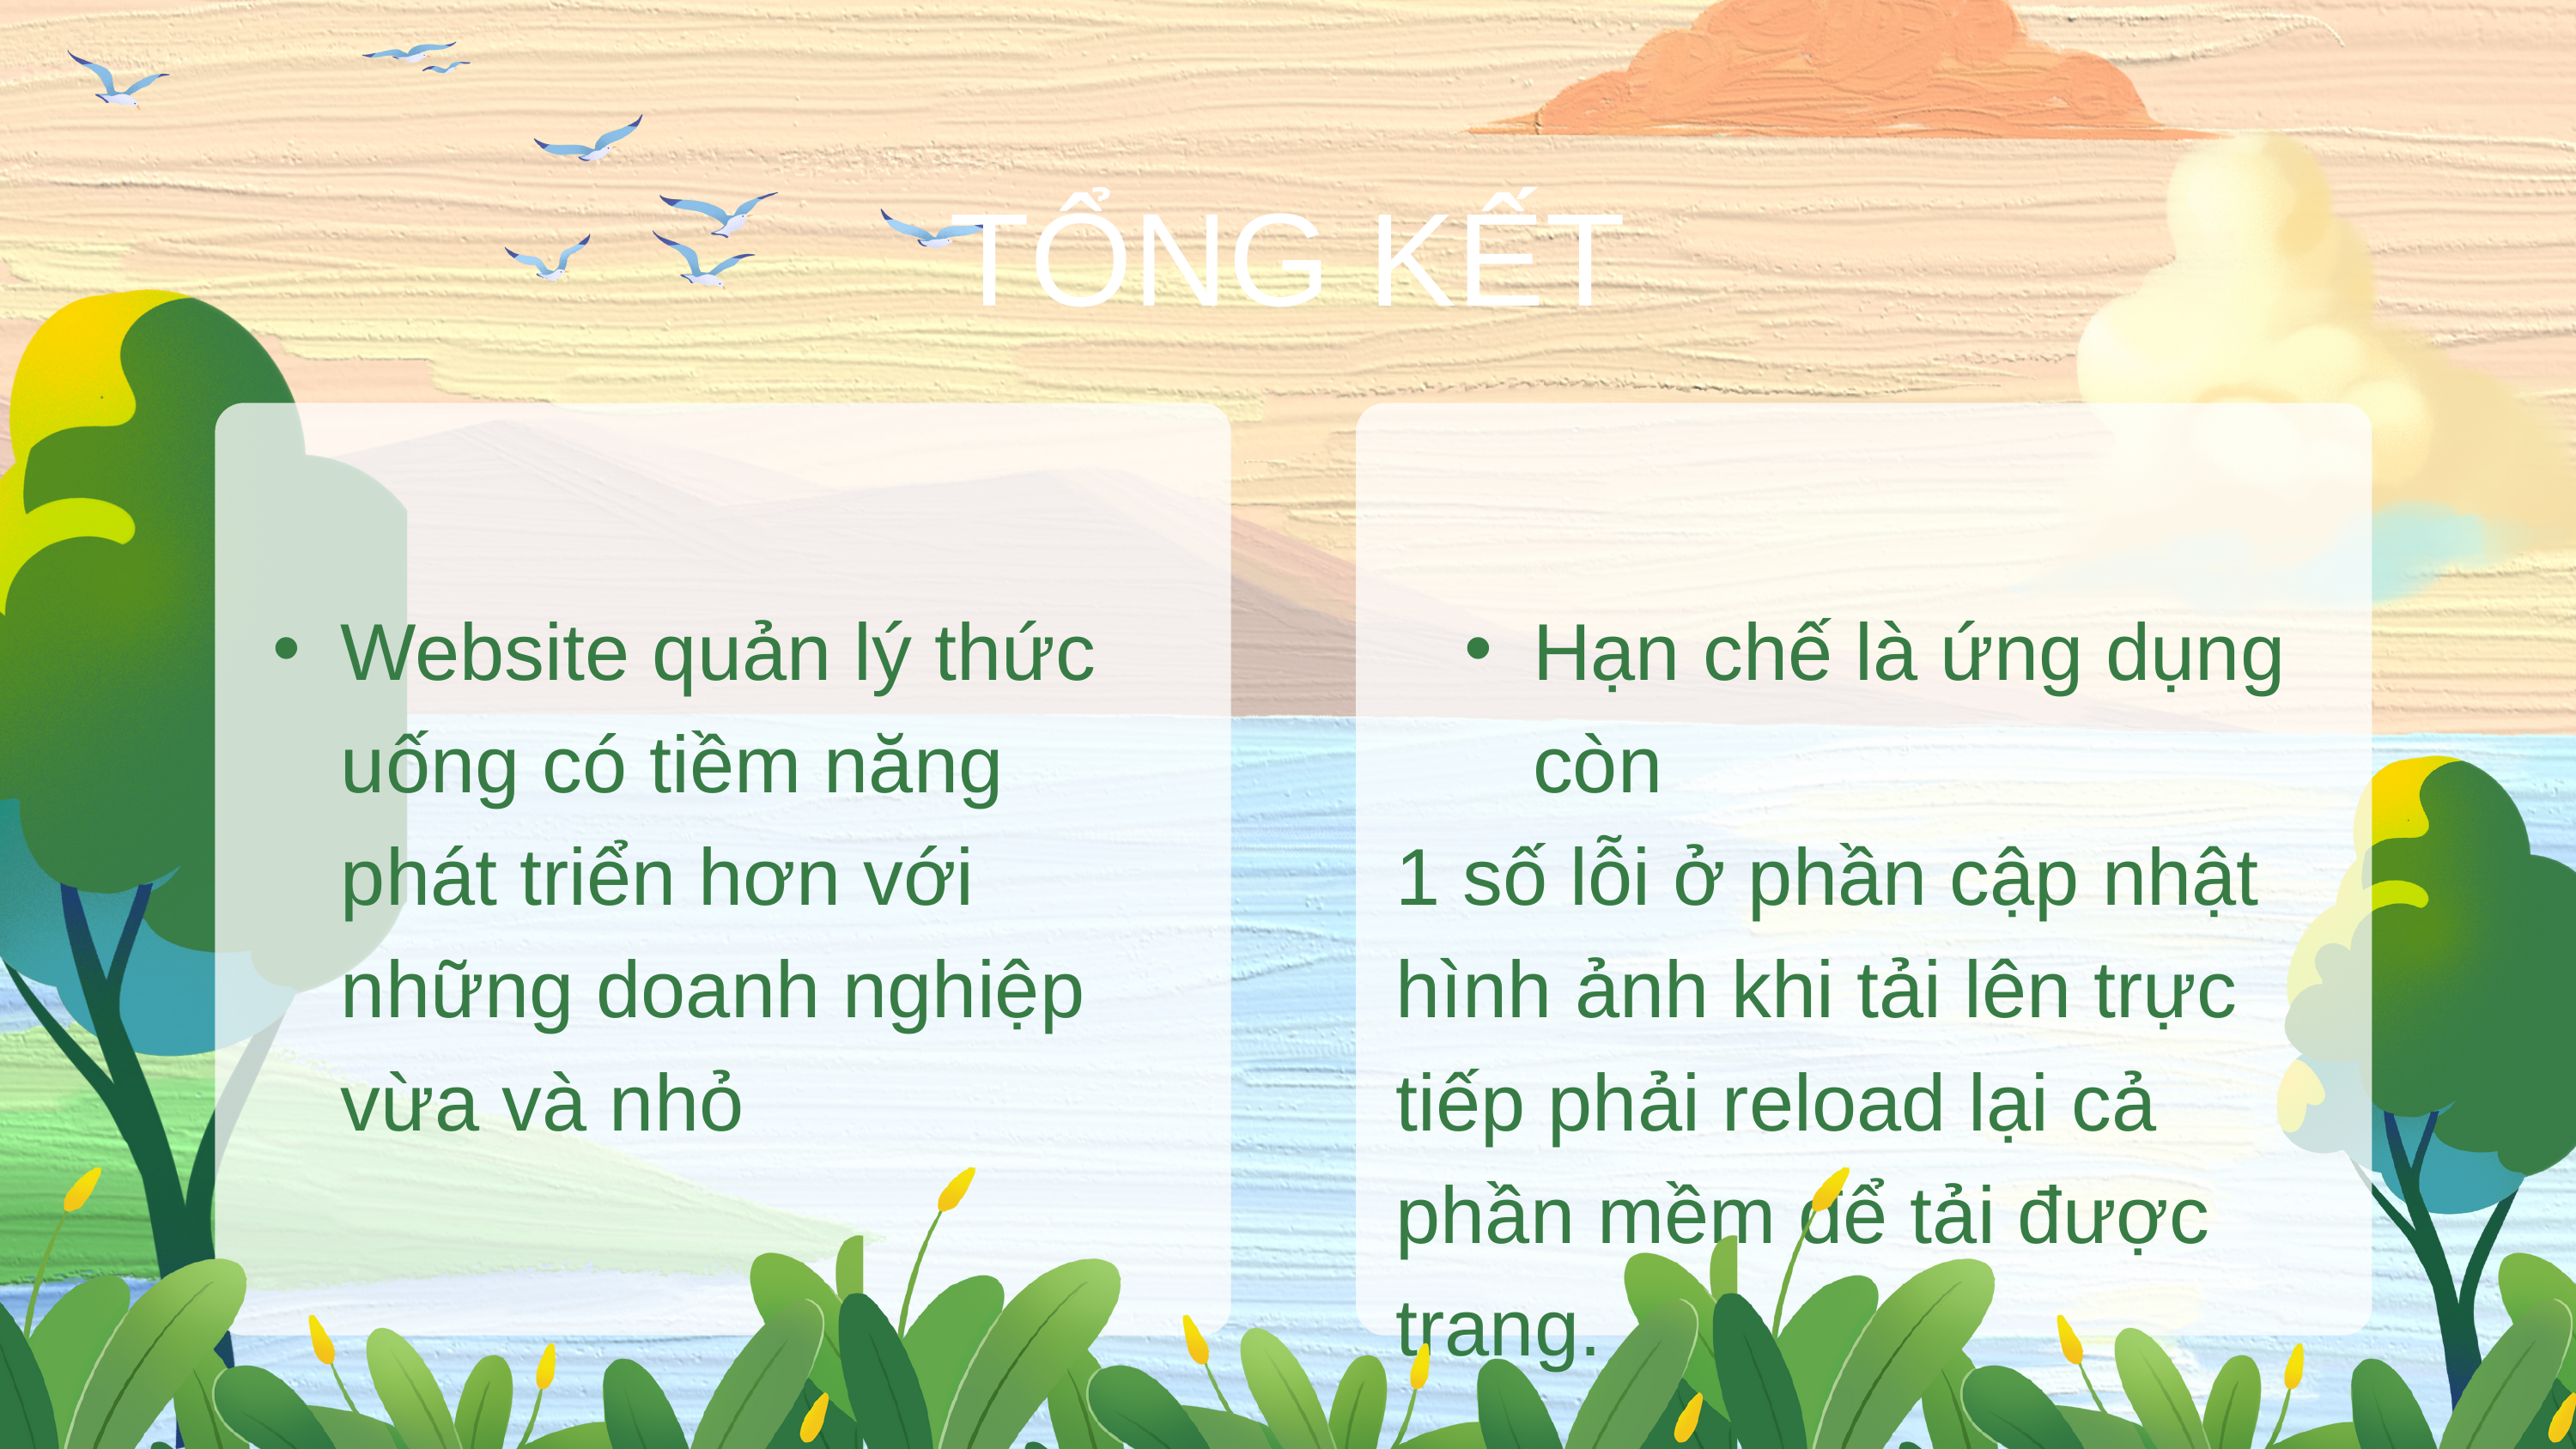

TỔNG KẾT

Website quản lý thức uống có tiềm năng phát triển hơn với những doanh nghiệp vừa và nhỏ

Hạn chế là ứng dụng còn
1 số lỗi ở phần cập nhật hình ảnh khi tải lên trực tiếp phải reload lại cả phần mềm để tải được trang.